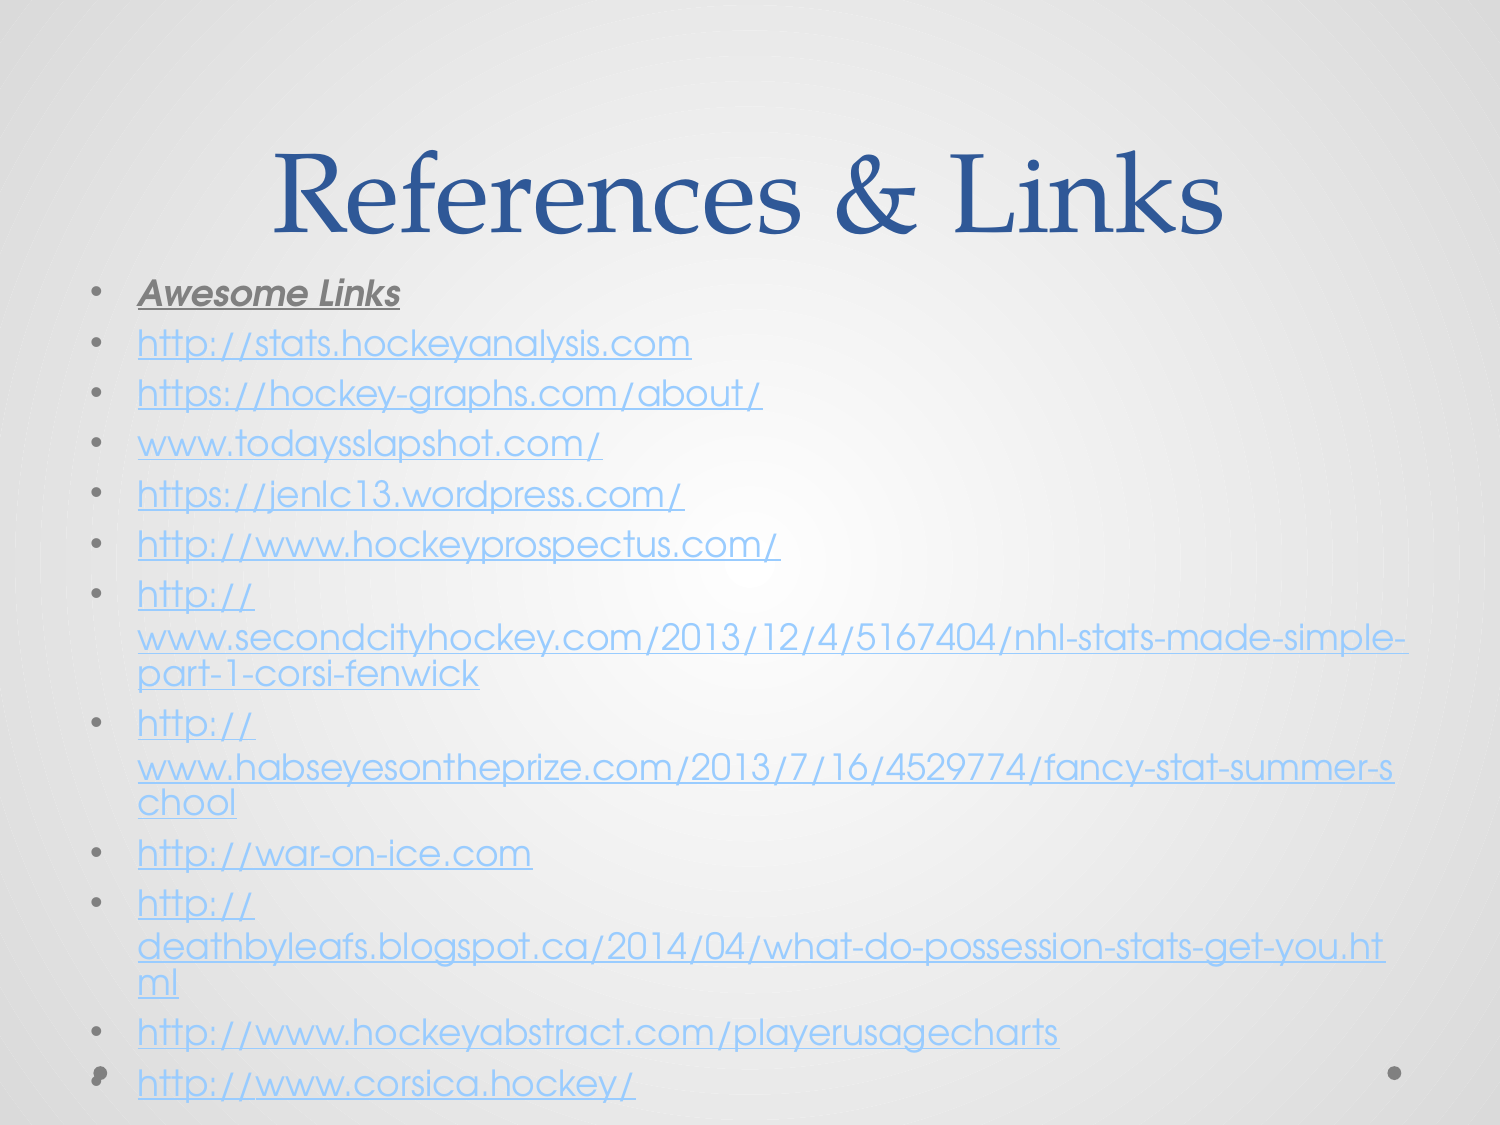

# References & Links
Awesome Links
http://stats.hockeyanalysis.com
https://hockey-graphs.com/about/
www.todaysslapshot.com/
https://jenlc13.wordpress.com/
http://www.hockeyprospectus.com/
http://www.secondcityhockey.com/2013/12/4/5167404/nhl-stats-made-simple-part-1-corsi-fenwick
http://www.habseyesontheprize.com/2013/7/16/4529774/fancy-stat-summer-school
http://war-on-ice.com
http://deathbyleafs.blogspot.ca/2014/04/what-do-possession-stats-get-you.html
http://www.hockeyabstract.com/playerusagecharts
http://www.corsica.hockey/